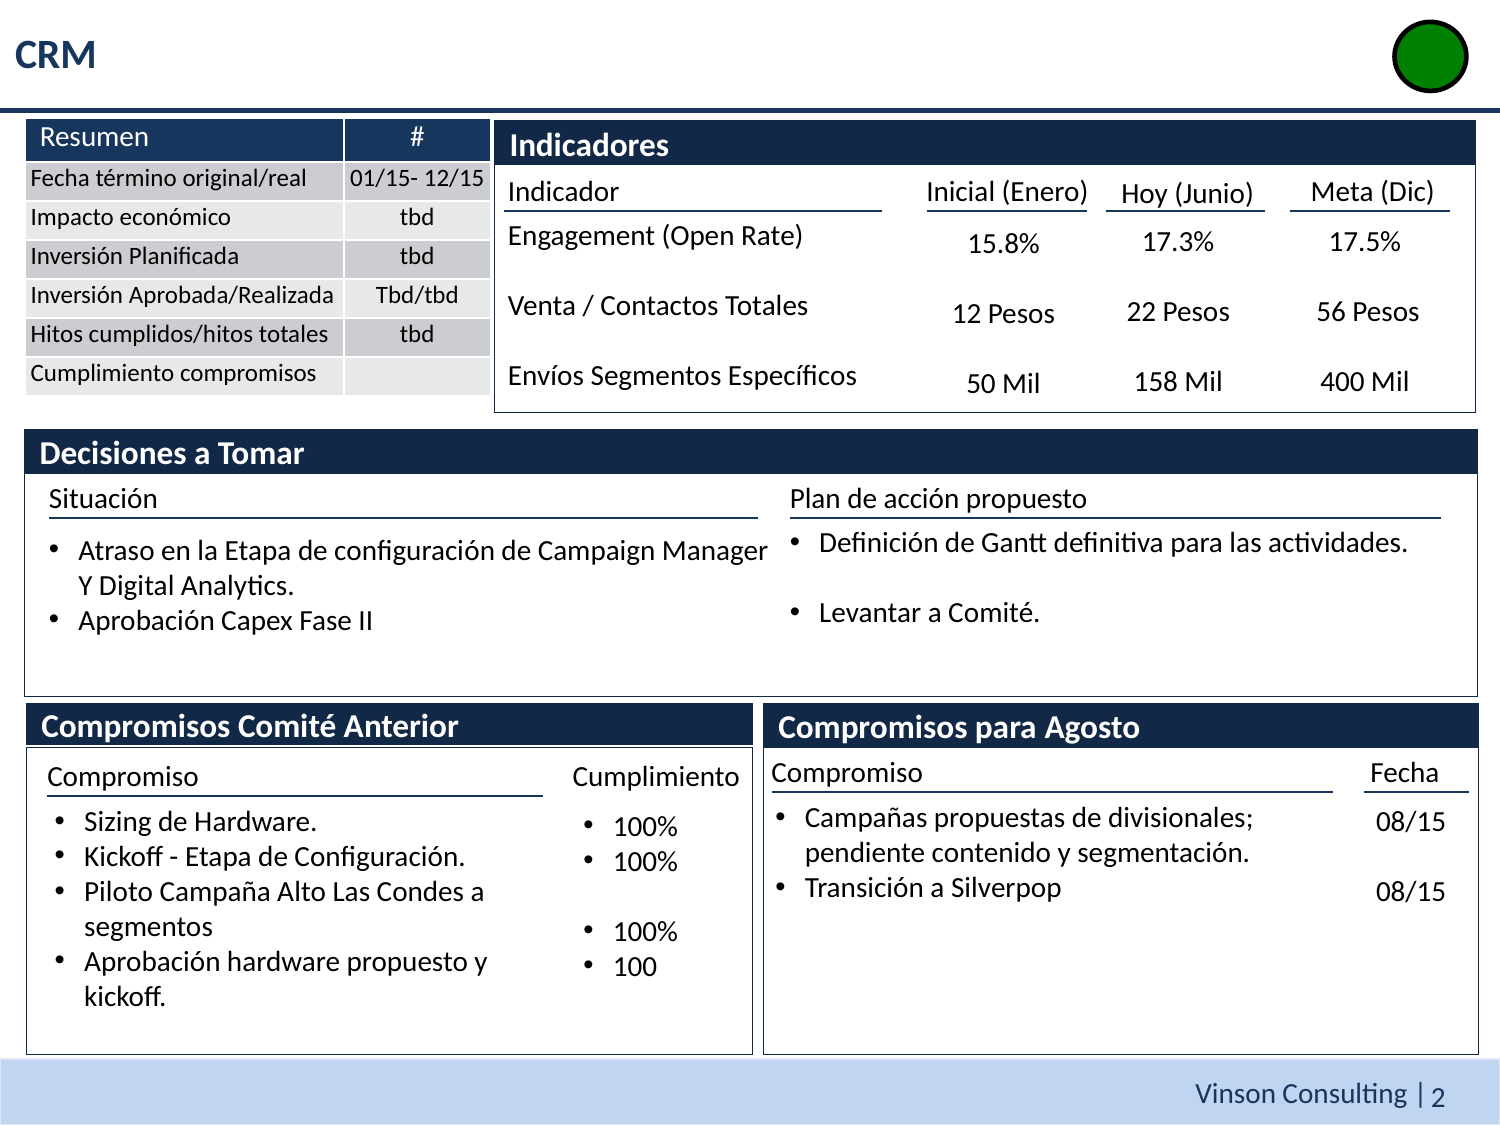

# CRM

| Resumen | # |
| --- | --- |
| Fecha término original/real | 01/15- 12/15 |
| Impacto económico | tbd |
| Inversión Planificada | tbd |
| Inversión Aprobada/Realizada | Tbd/tbd |
| Hitos cumplidos/hitos totales | tbd |
| Cumplimiento compromisos |  |
Indicadores

Indicador
Inicial (Enero)
Meta (Dic)
Hoy (Junio)
Engagement (Open Rate)

Venta / Contactos Totales

Envíos Segmentos Específicos
17.3%

22 Pesos
158 Mil
17.5%

 56 Pesos
400 Mil
15.8%

12 Pesos

50 Mil
Decisiones a Tomar

Situación
Plan de acción propuesto
Definición de Gantt definitiva para las actividades.

Levantar a Comité.
Atraso en la Etapa de configuración de Campaign Manager Y Digital Analytics.
Aprobación Capex Fase II

Compromisos Comité Anterior
Compromisos para Agosto

Compromiso
Fecha
Compromiso
Cumplimiento
Campañas propuestas de divisionales; pendiente contenido y segmentación.
Transición a Silverpop

Sizing de Hardware.
Kickoff - Etapa de Configuración.
Piloto Campaña Alto Las Condes a segmentos
Aprobación hardware propuesto y kickoff.

08/15

08/15

100%
100%

100%
100

2